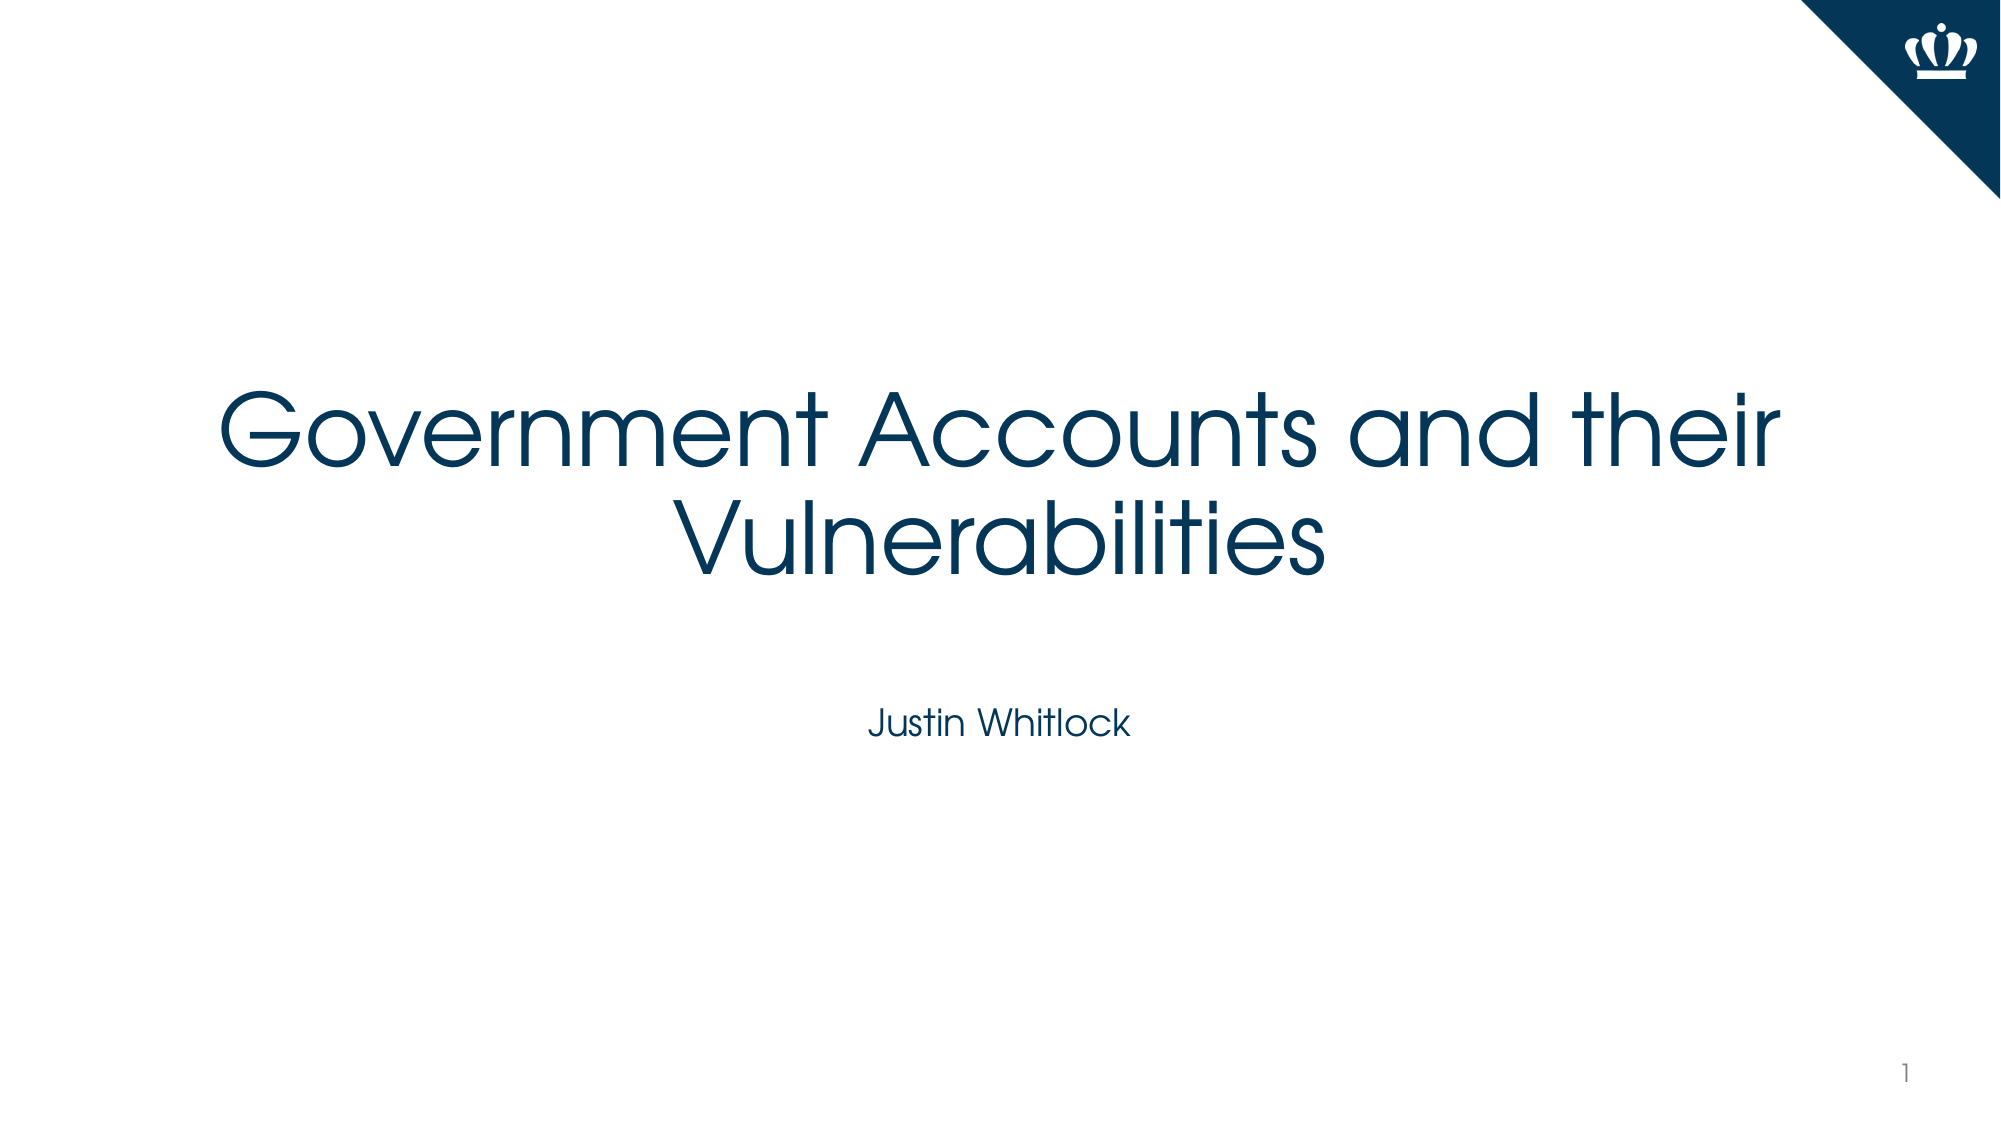

# Government Accounts and their Vulnerabilities

Justin Whitlock
1